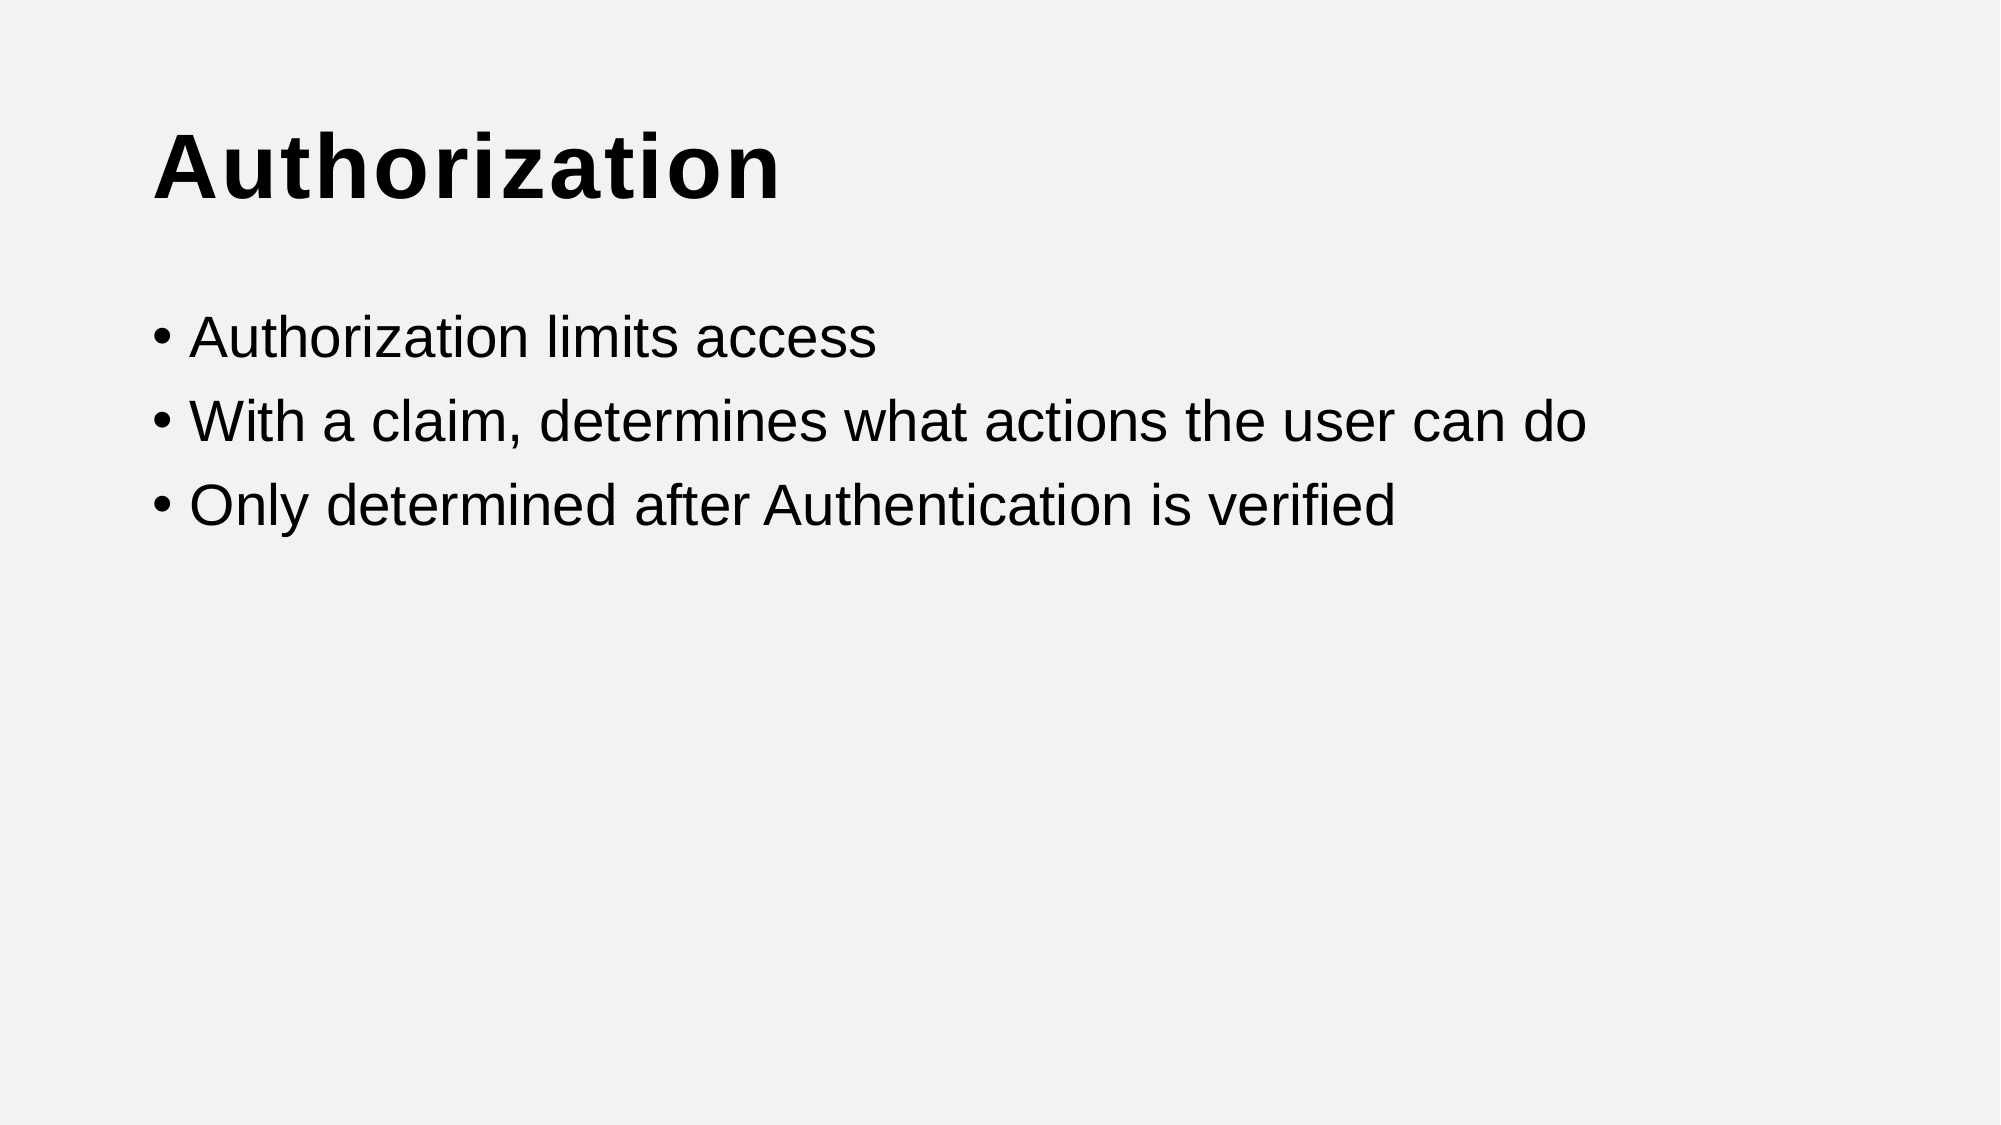

# Authorization
Authorization limits access
With a claim, determines what actions the user can do
Only determined after Authentication is verified